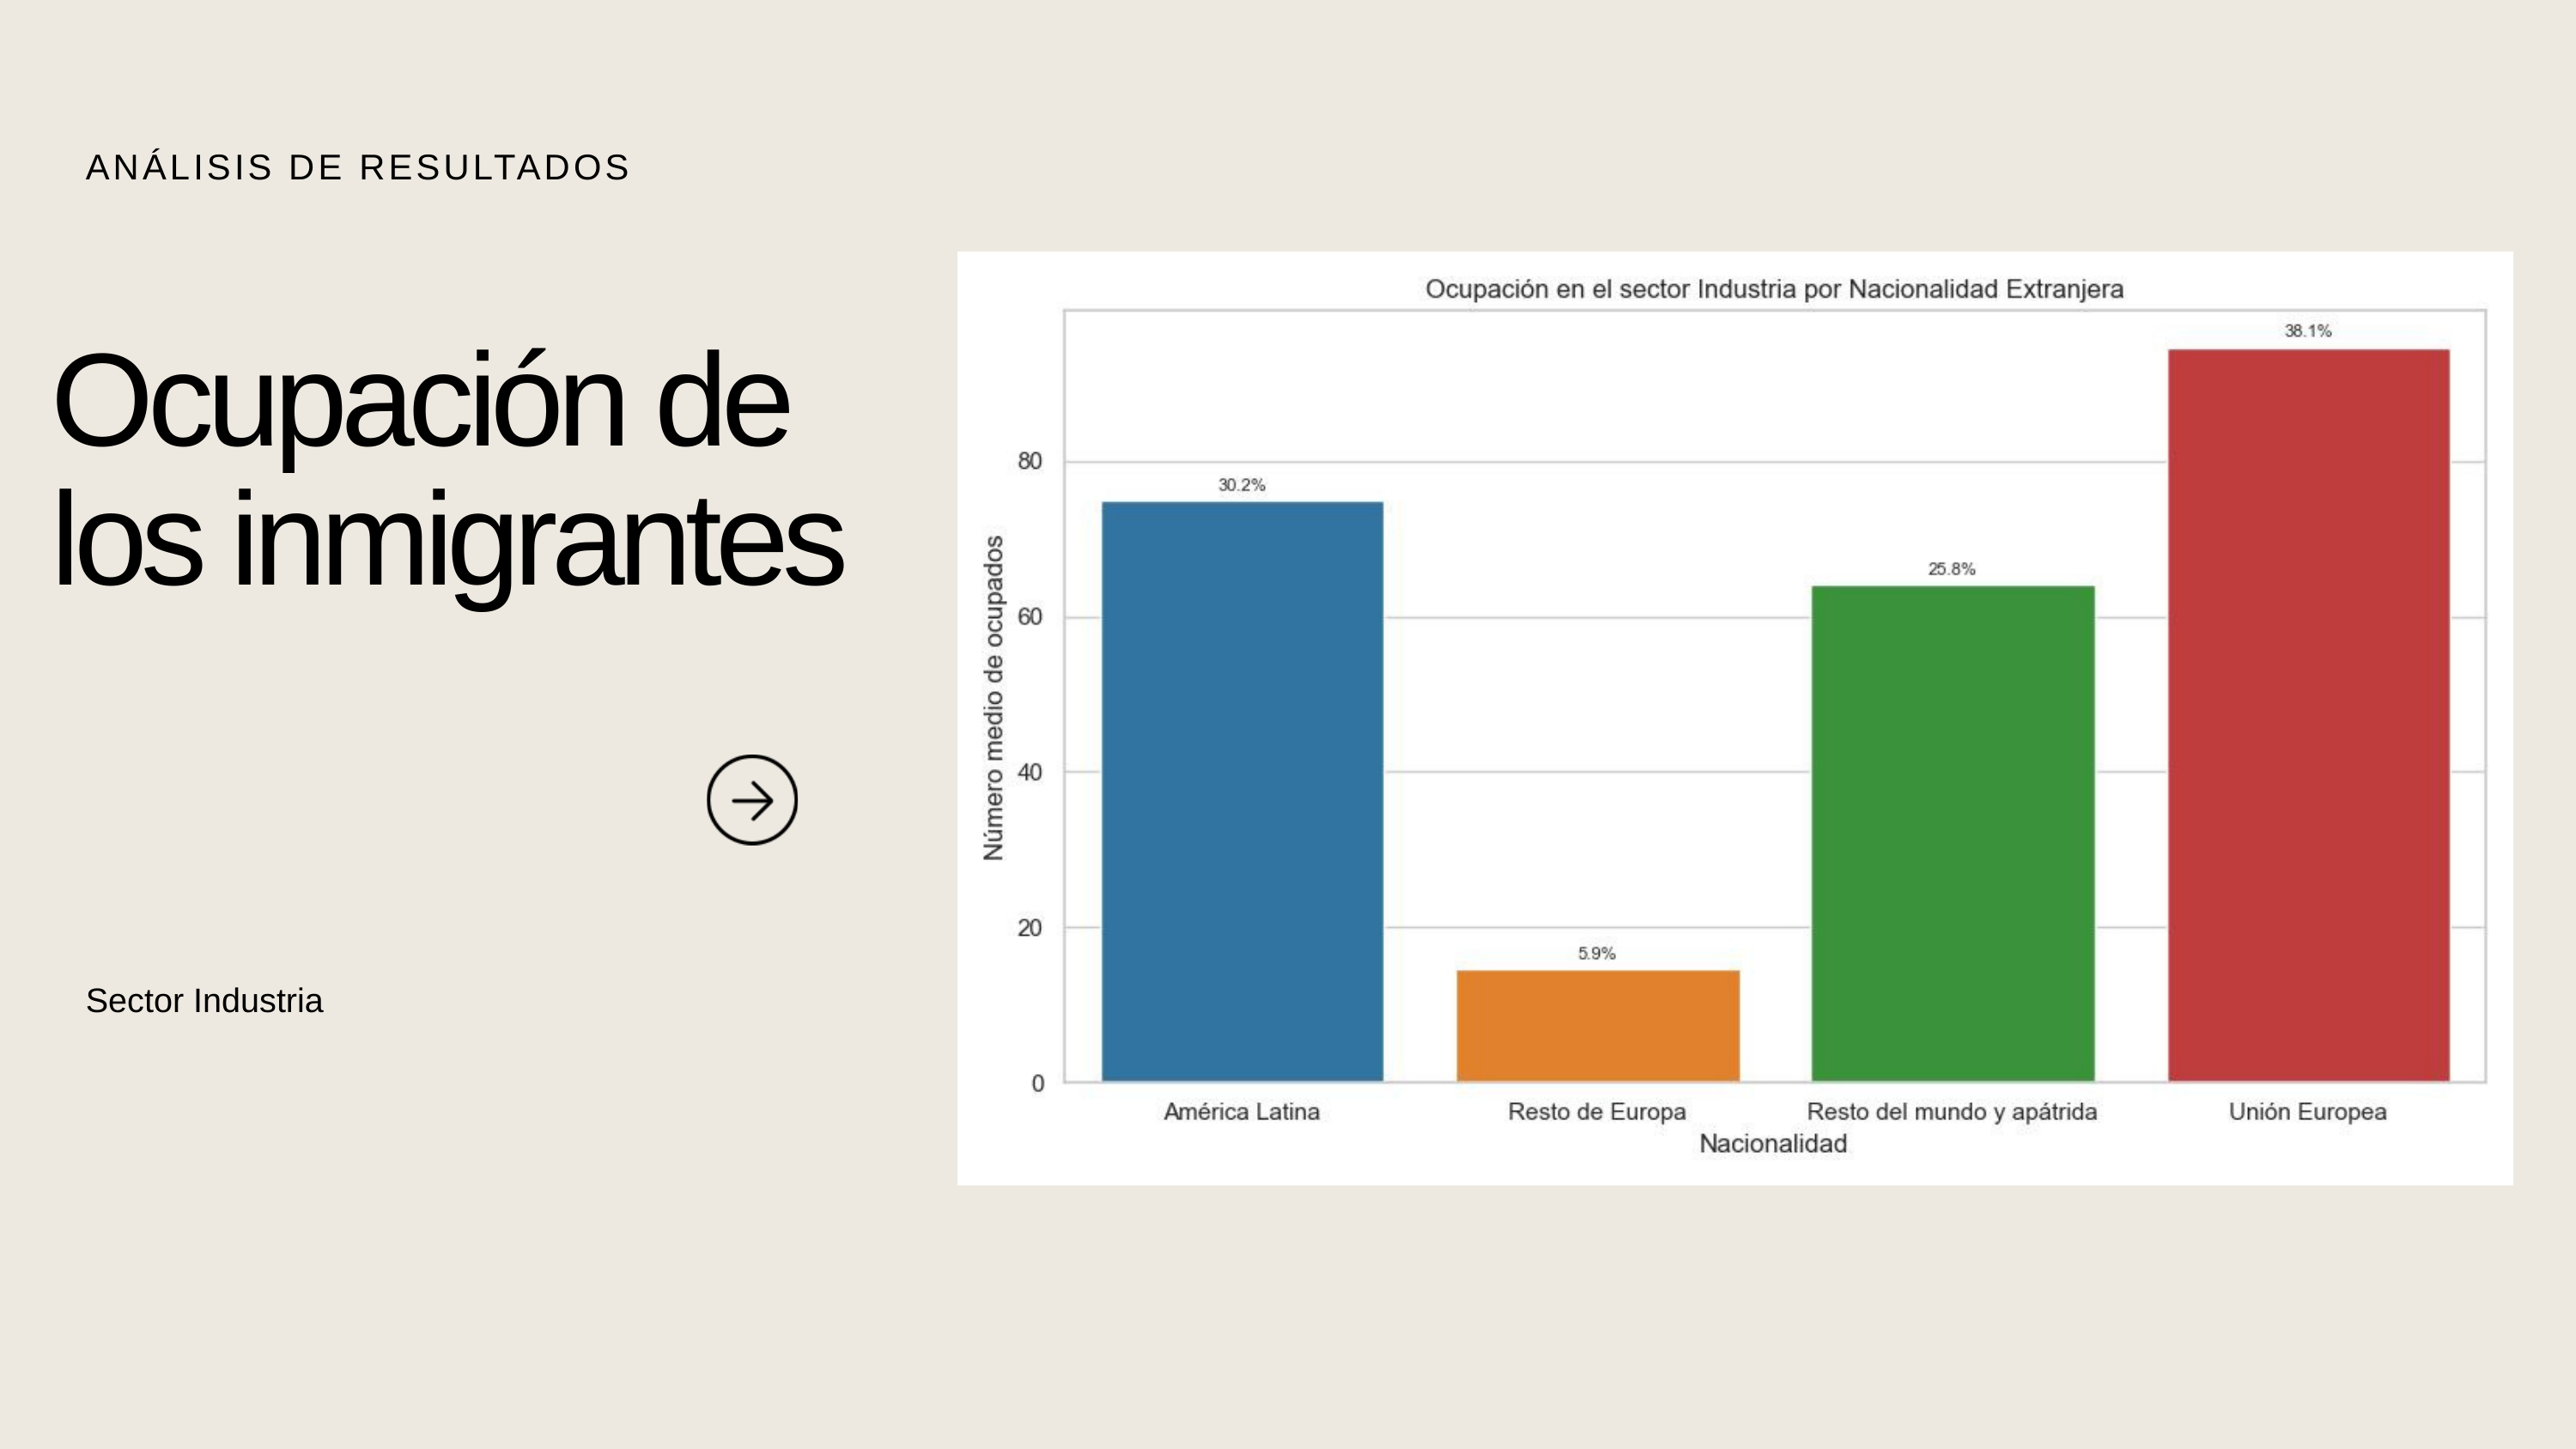

ANÁLISIS DE RESULTADOS

Ocupación de los inmigrantes

Sector Industria